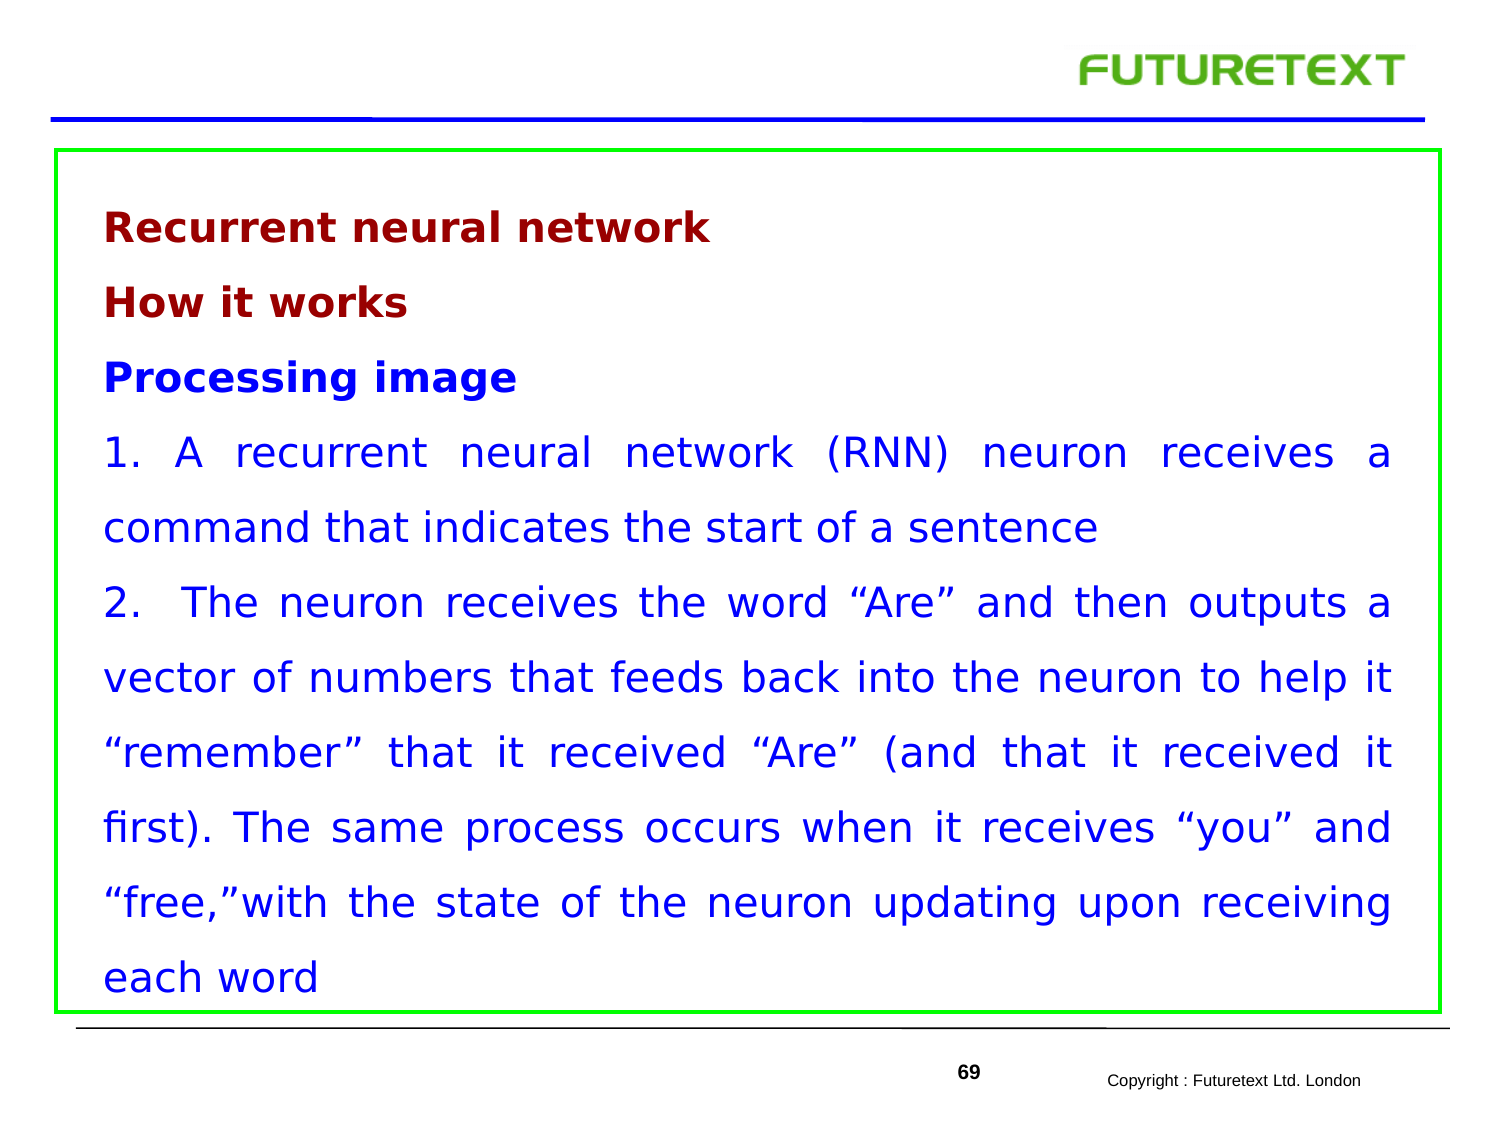

Recurrent neural network
How it works
Processing image
1. A recurrent neural network (RNN) neuron receives a command that indicates the start of a sentence
2.  The neuron receives the word “Are” and then outputs a vector of numbers that feeds back into the neuron to help it “remember” that it received “Are” (and that it received it first). The same process occurs when it receives “you” and “free,”with the state of the neuron updating upon receiving each word

69